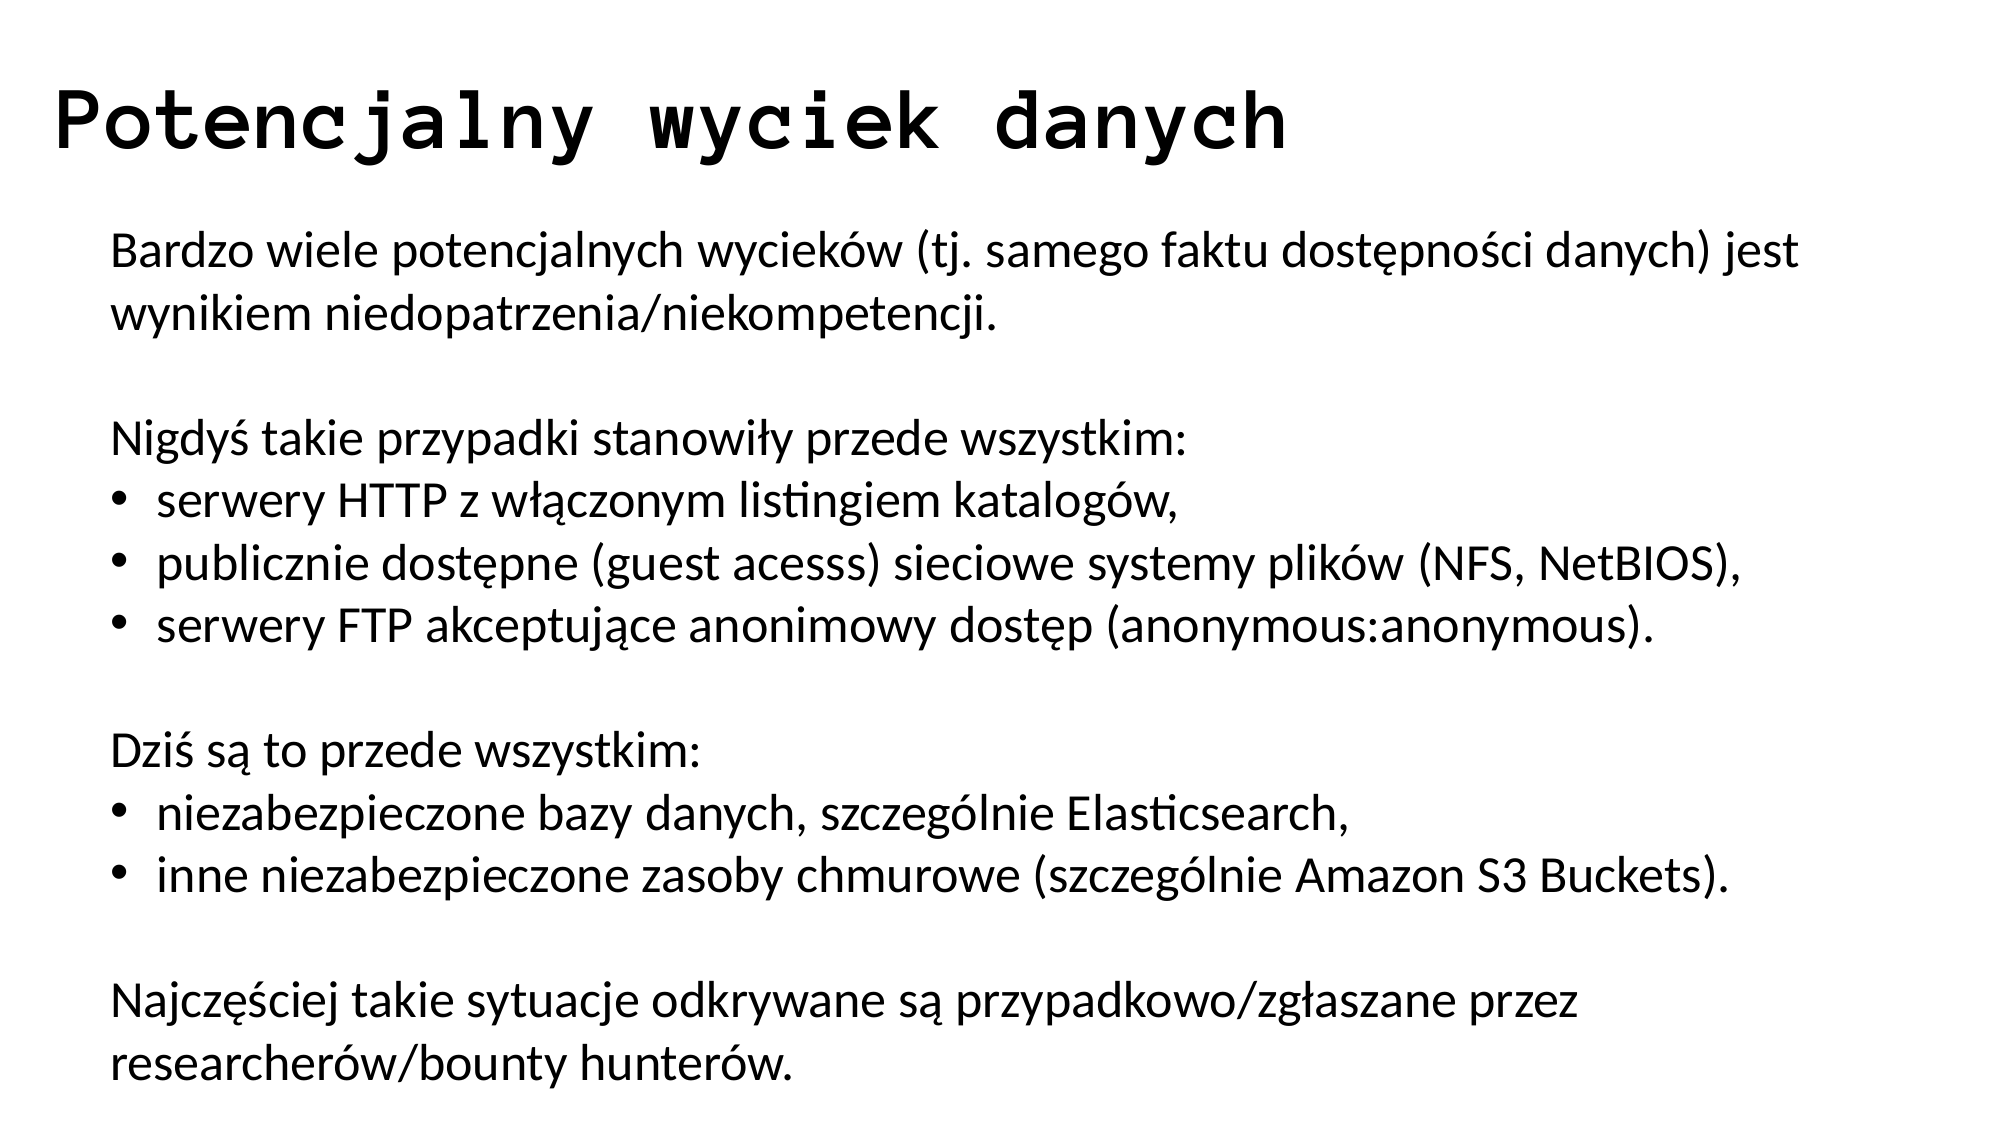

# Potencjalny wyciek danych
Bardzo wiele potencjalnych wycieków (tj. samego faktu dostępności danych) jest wynikiem niedopatrzenia/niekompetencji.

Nigdyś takie przypadki stanowiły przede wszystkim:
serwery HTTP z włączonym listingiem katalogów,
publicznie dostępne (guest acesss) sieciowe systemy plików (NFS, NetBIOS),
serwery FTP akceptujące anonimowy dostęp (anonymous:anonymous).

Dziś są to przede wszystkim:
niezabezpieczone bazy danych, szczególnie Elasticsearch,
inne niezabezpieczone zasoby chmurowe (szczególnie Amazon S3 Buckets).

Najczęściej takie sytuacje odkrywane są przypadkowo/zgłaszane przez researcherów/bounty hunterów.